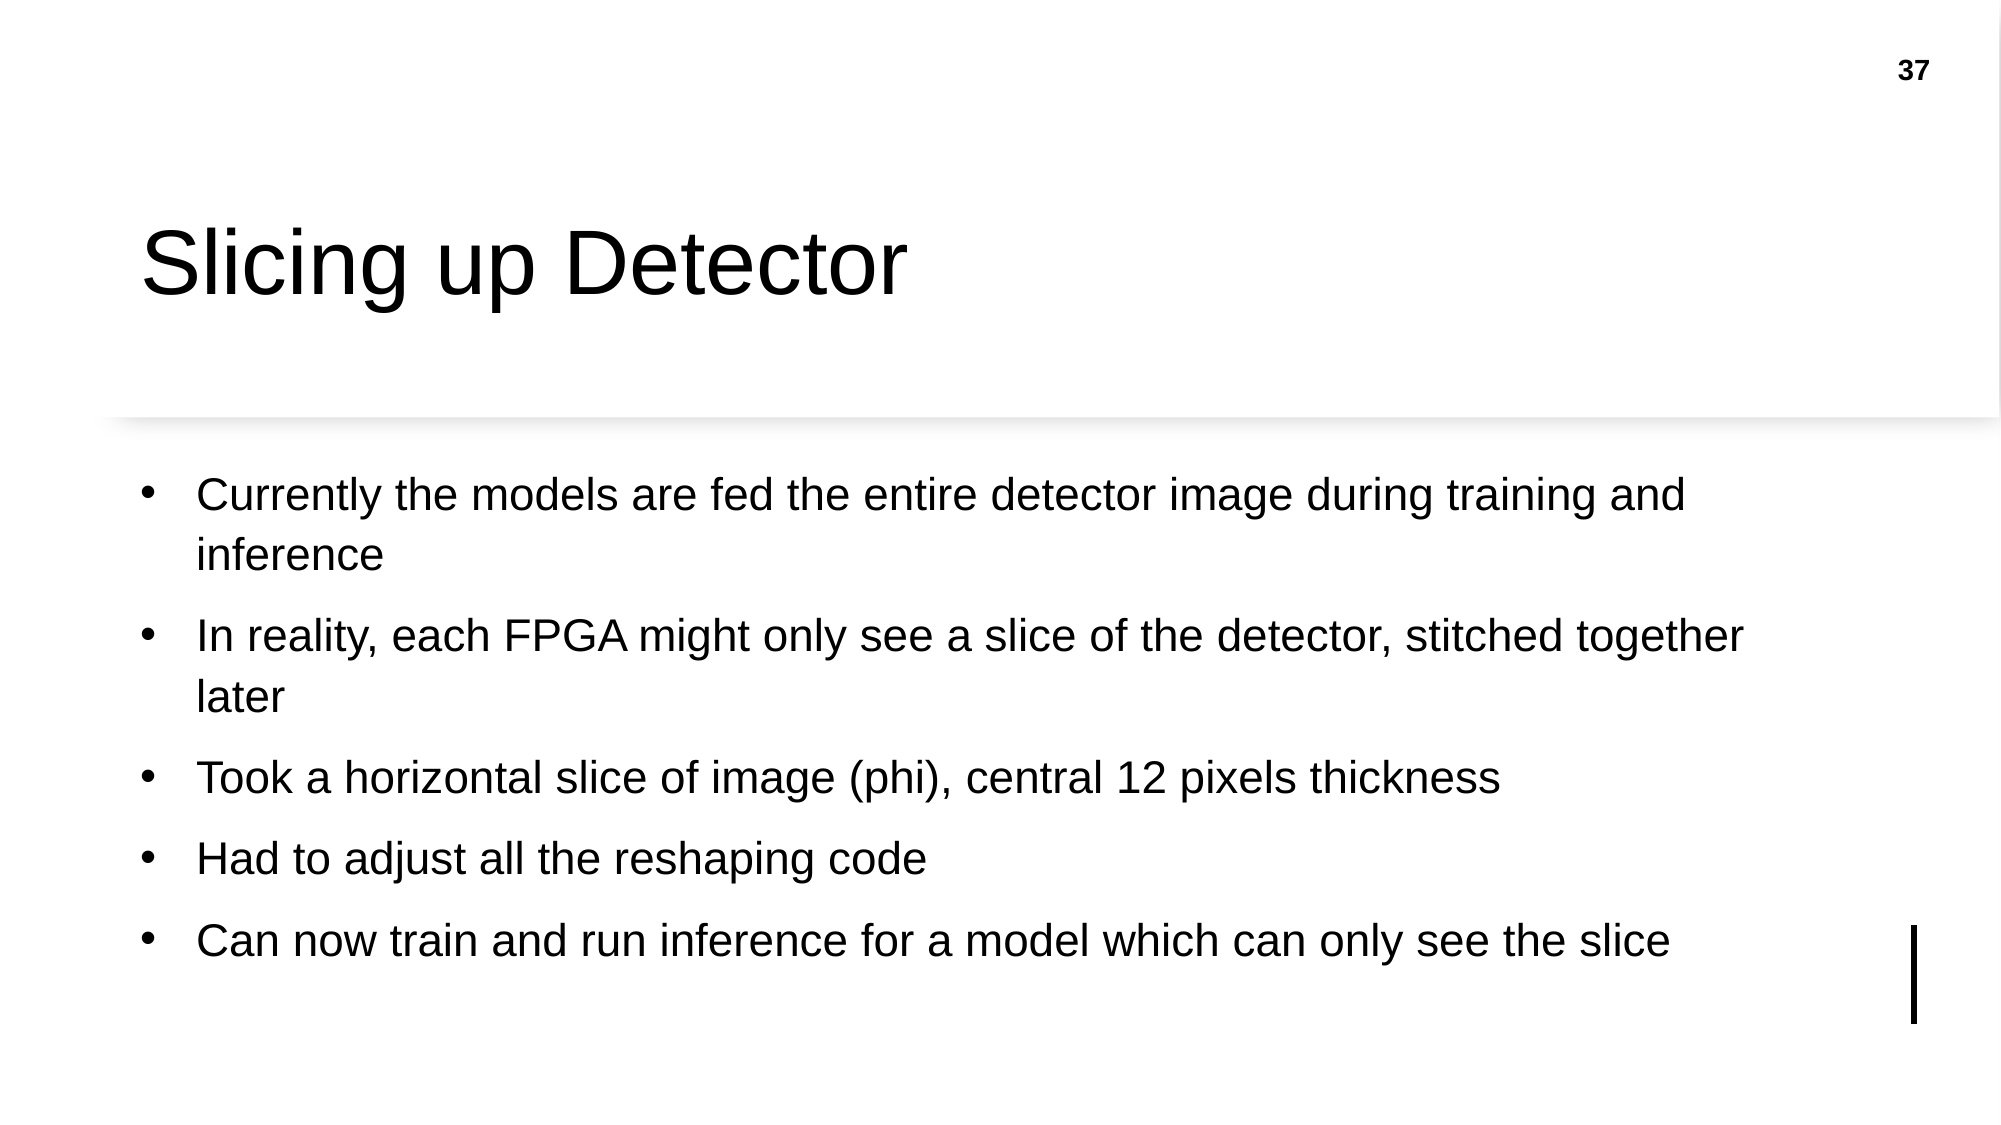

37
# Slicing up Detector
Currently the models are fed the entire detector image during training and inference
In reality, each FPGA might only see a slice of the detector, stitched together later
Took a horizontal slice of image (phi), central 12 pixels thickness
Had to adjust all the reshaping code
Can now train and run inference for a model which can only see the slice